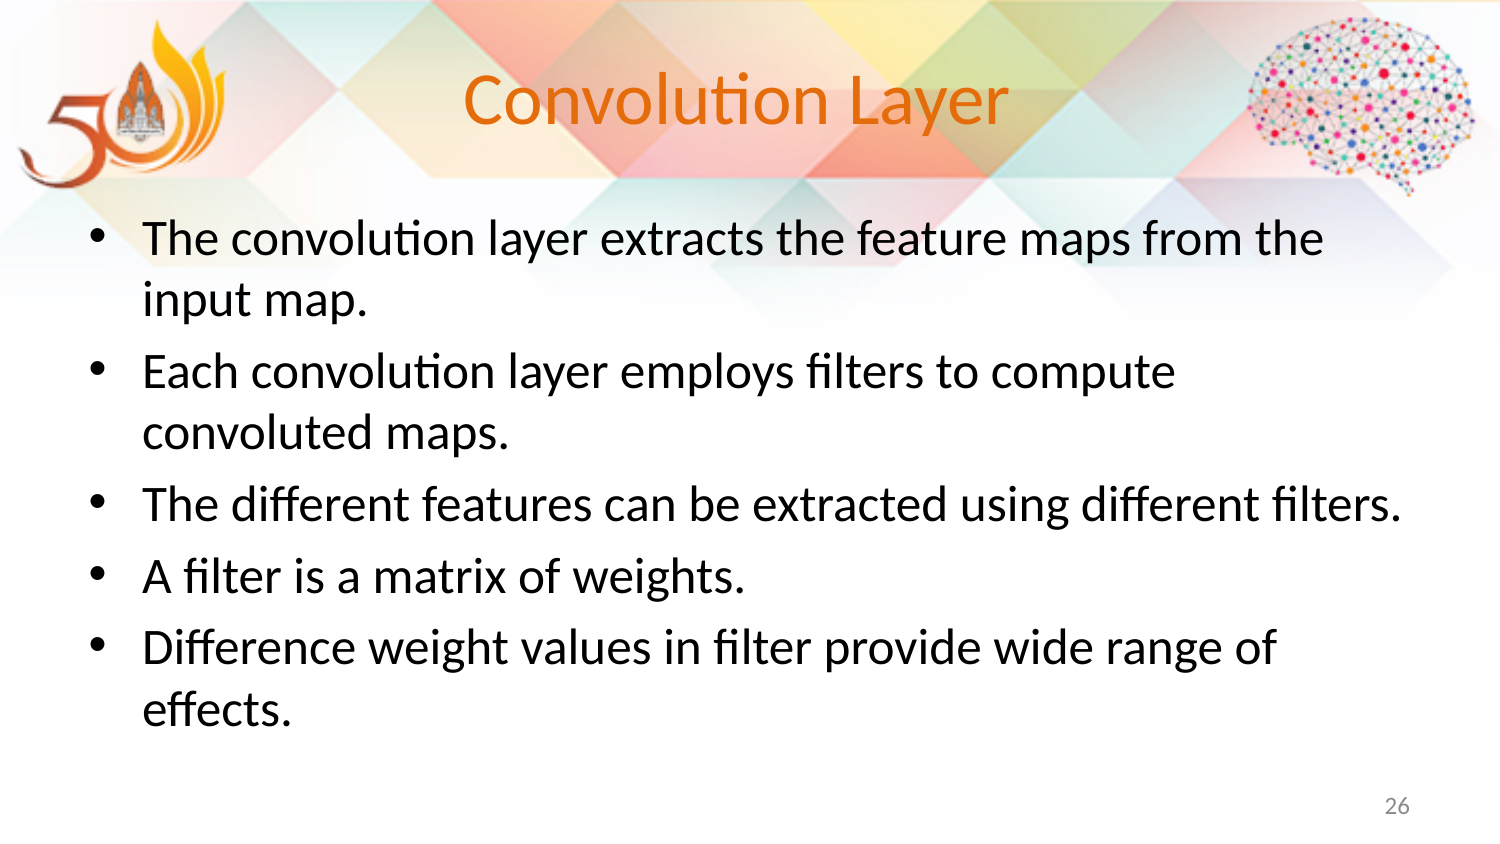

# Convolution Layer
The convolution layer extracts the feature maps from the input map.
Each convolution layer employs filters to compute convoluted maps.
The different features can be extracted using different filters.
A filter is a matrix of weights.
Difference weight values in filter provide wide range of effects.
26